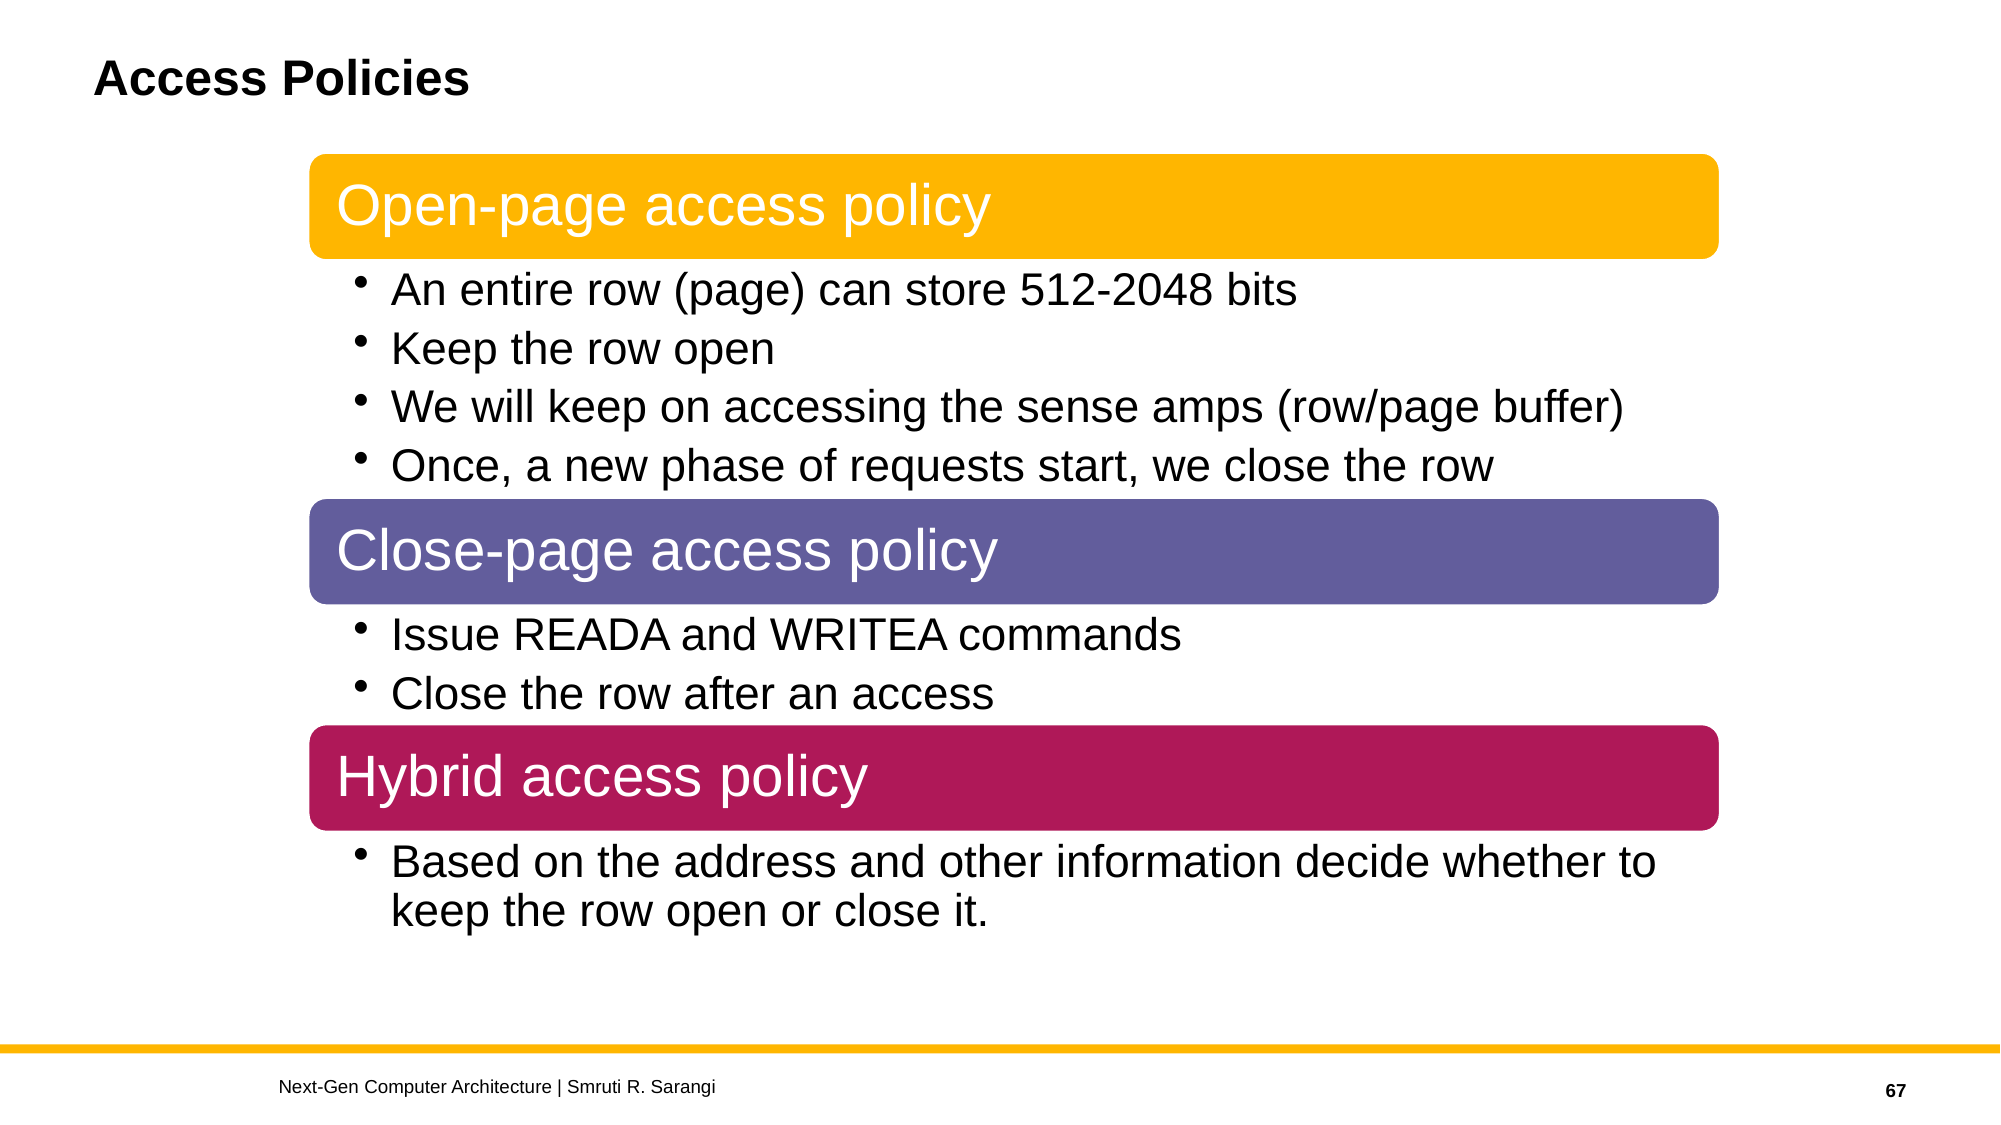

# Access Policies
Open-page access policy
An entire row (page) can store 512-2048 bits
Keep the row open
We will keep on accessing the sense amps (row/page buffer)
Once, a new phase of requests start, we close the row
Close-page access policy
Issue READA and WRITEA commands
Close the row after an access
Hybrid access policy
Based on the address and other information decide whether to keep the row open or close it.
Next-Gen Computer Architecture | Smruti R. Sarangi
67